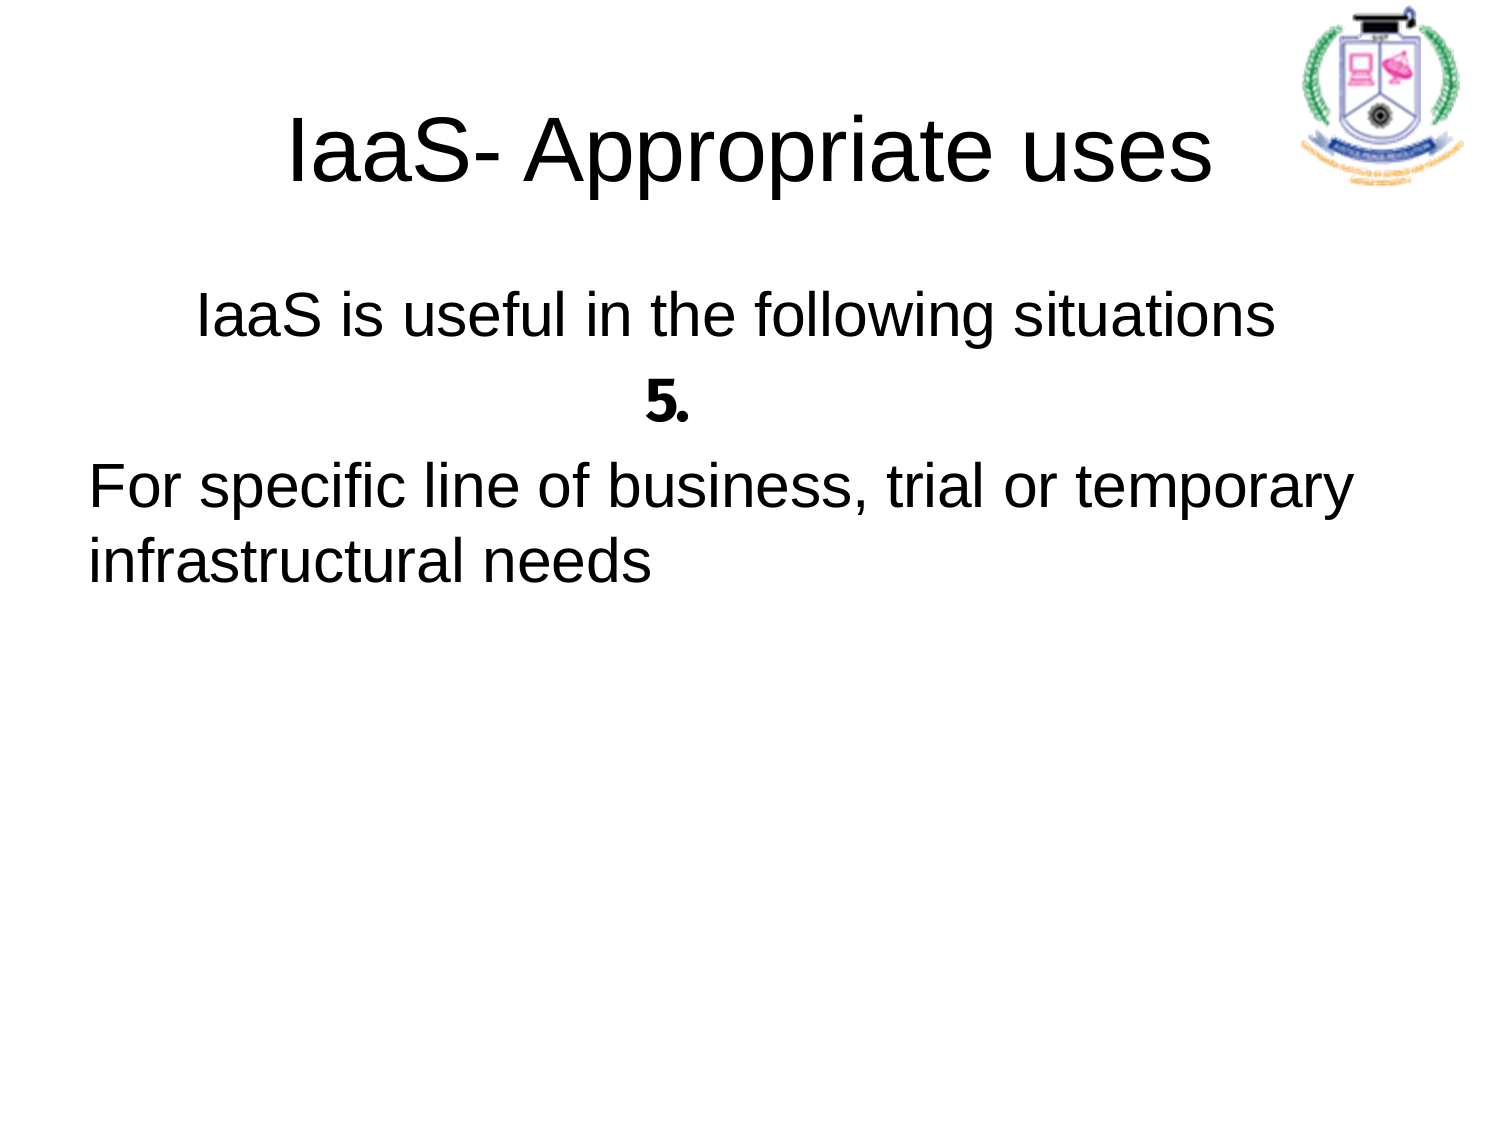

# IaaS- Appropriate uses
IaaS is useful in the following situations
5.
For specific line of business, trial or temporary  infrastructural needs